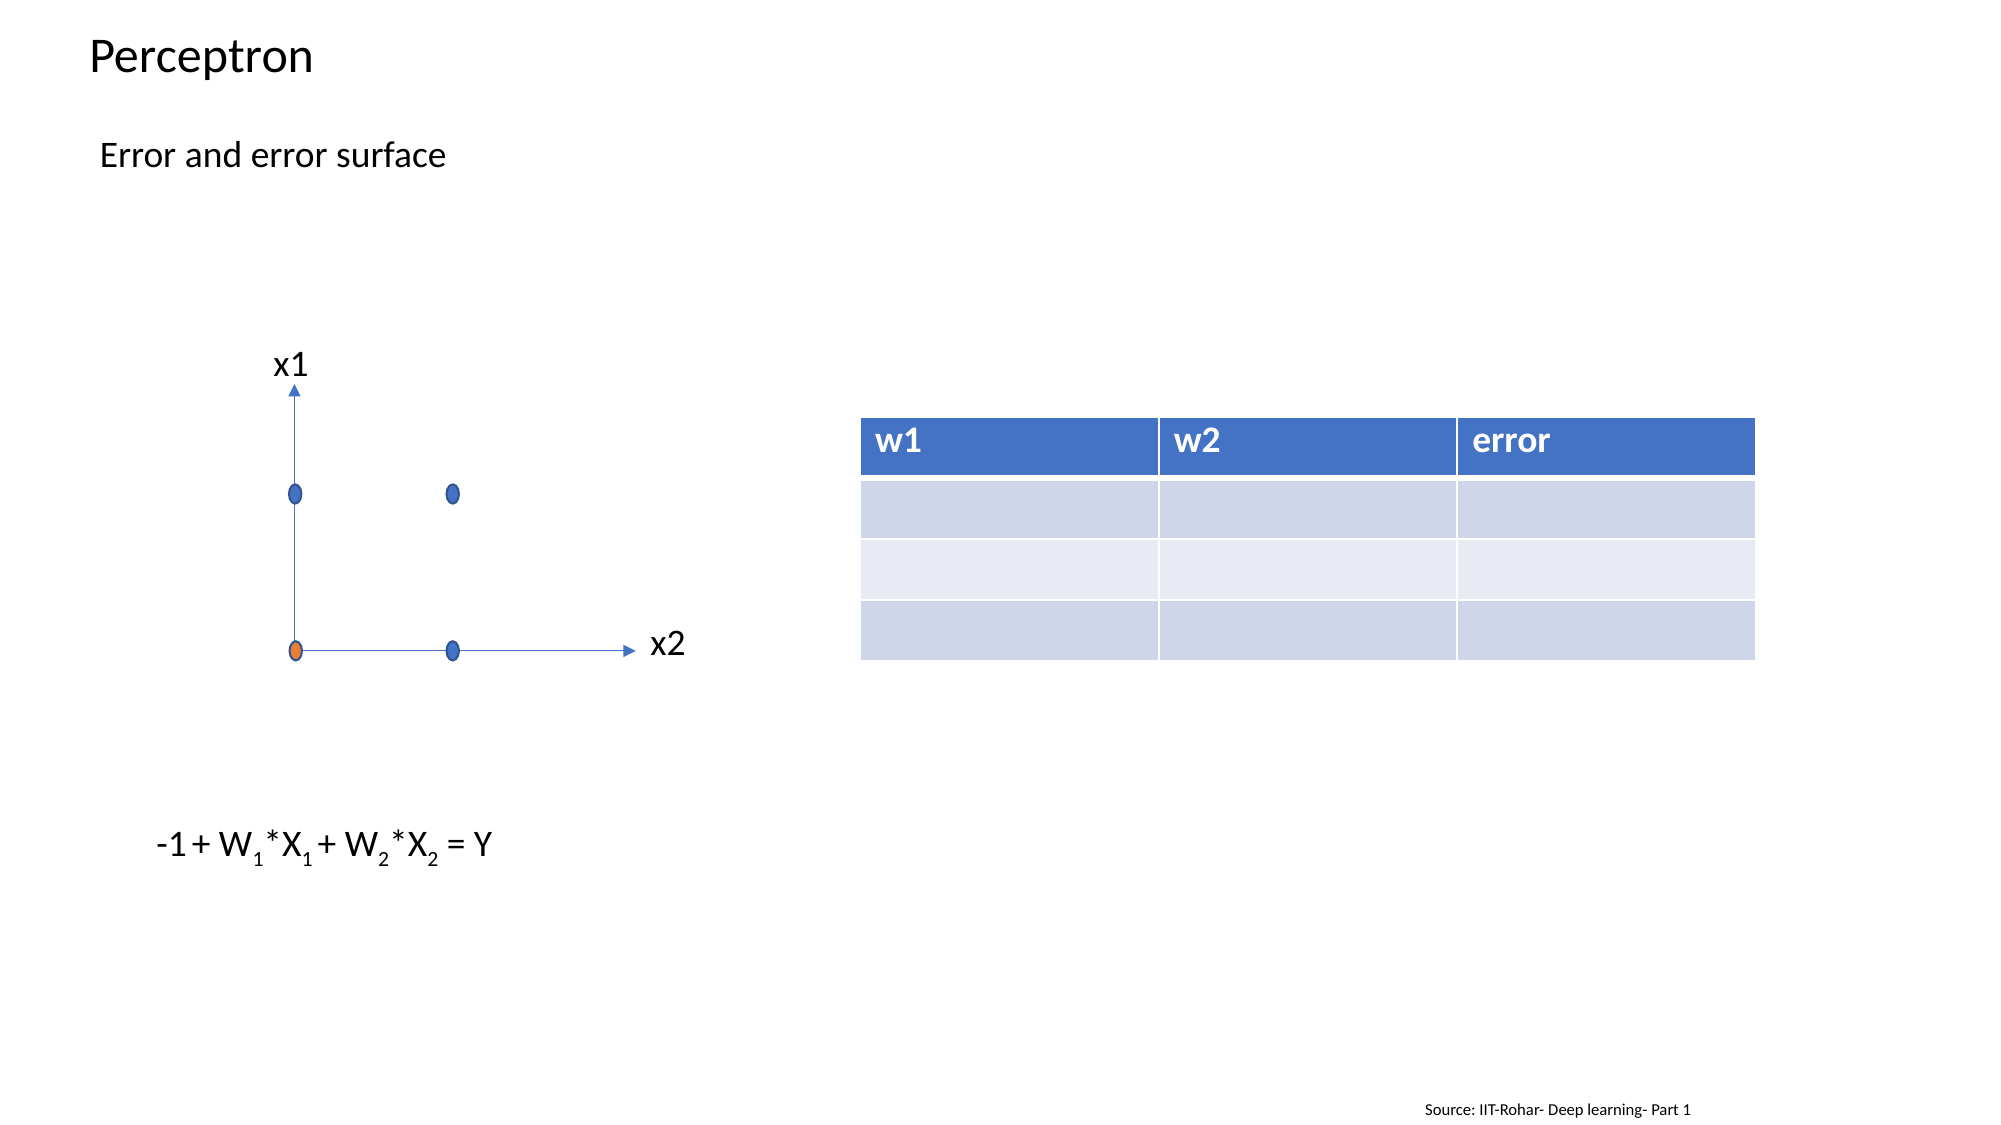

# Perceptron
Error and error surface
x1

x2

| w1 | w2 | error |
| --- | --- | --- |
|  |  |  |
|  |  |  |
|  |  |  |
-1 + W1*X1 + W2*X2 = Y
Source: IIT-Rohar- Deep learning- Part 1